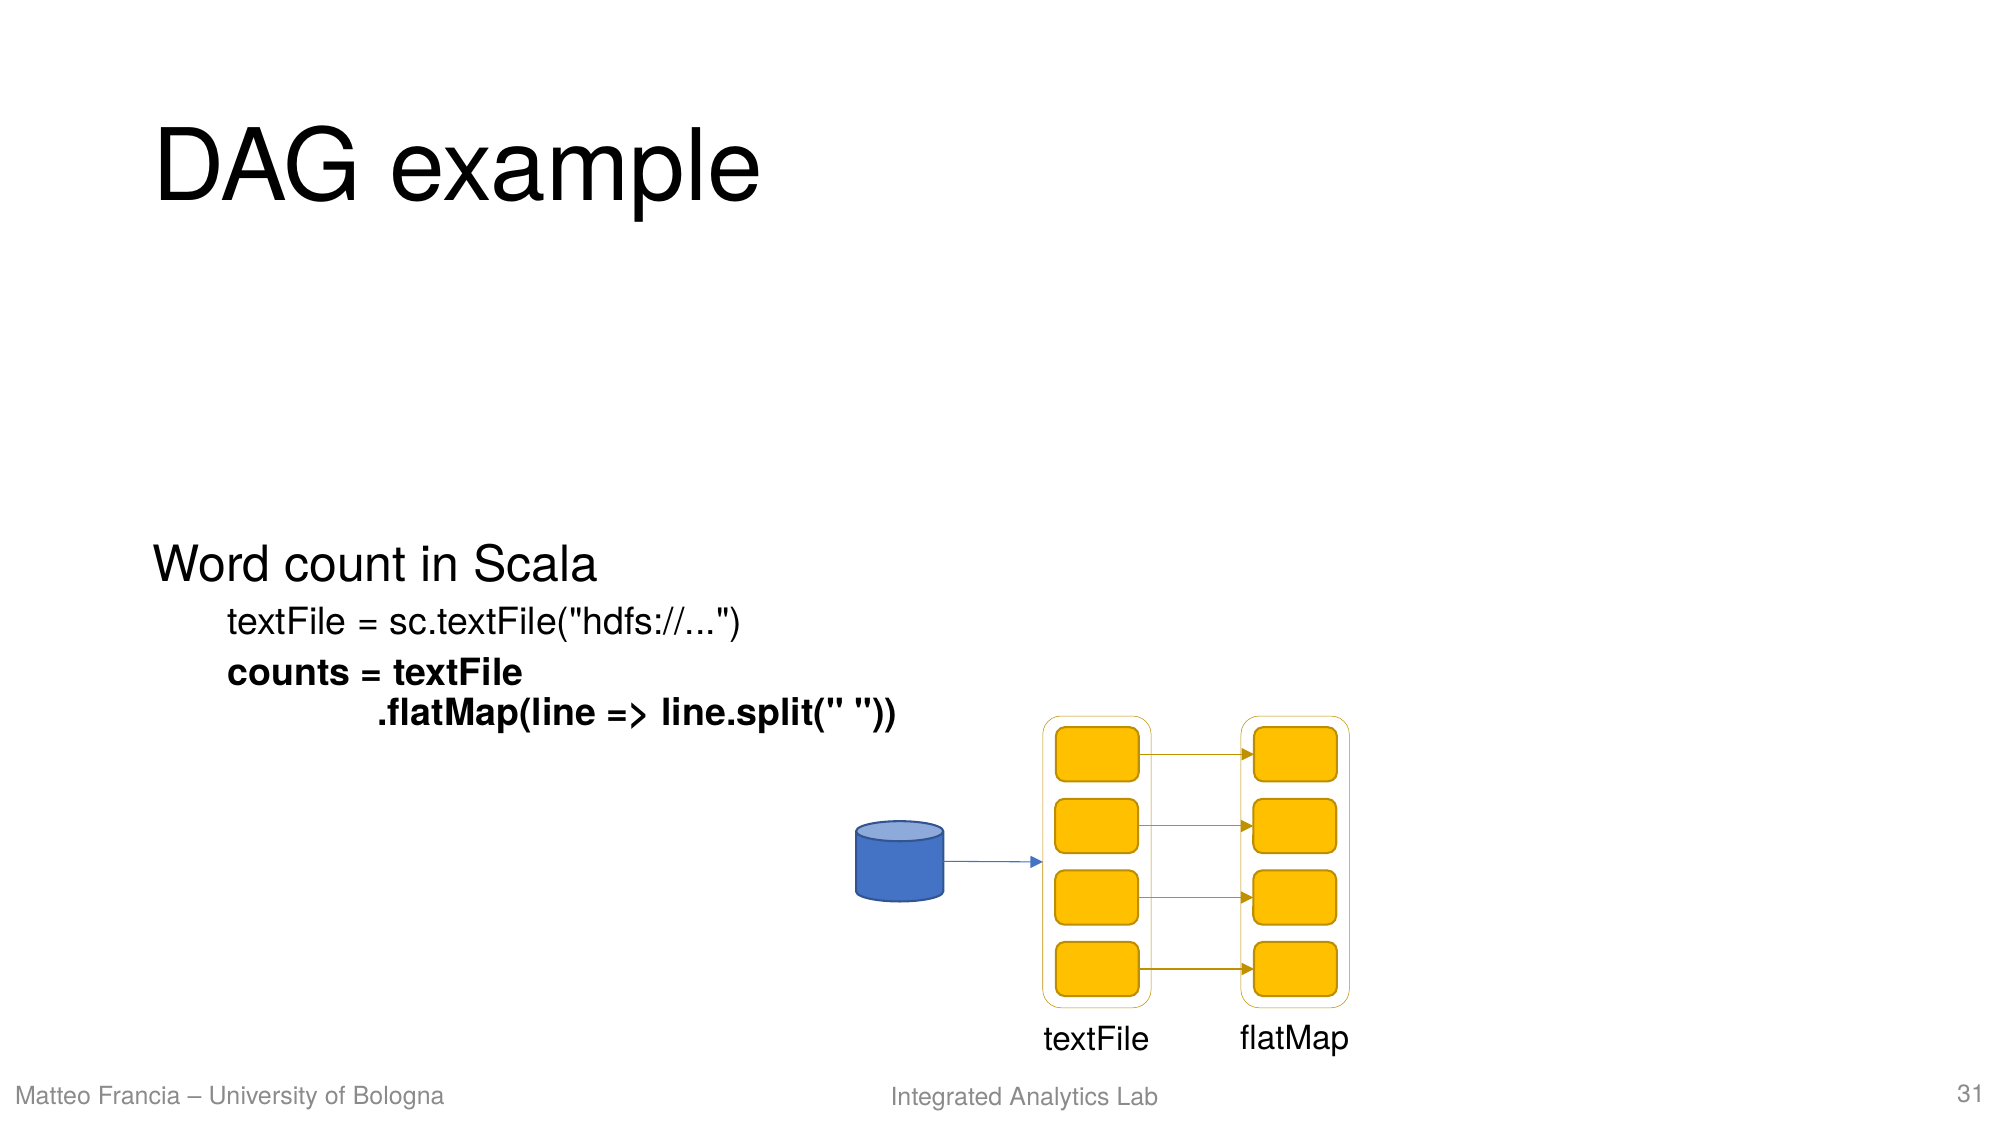

# DAG example
Word count in Scala
textFile = sc.textFile("hdfs://...")
counts = textFile
	.flatMap(line => line.split(" "))

flatMap
textFile
31
Matteo Francia – University of Bologna